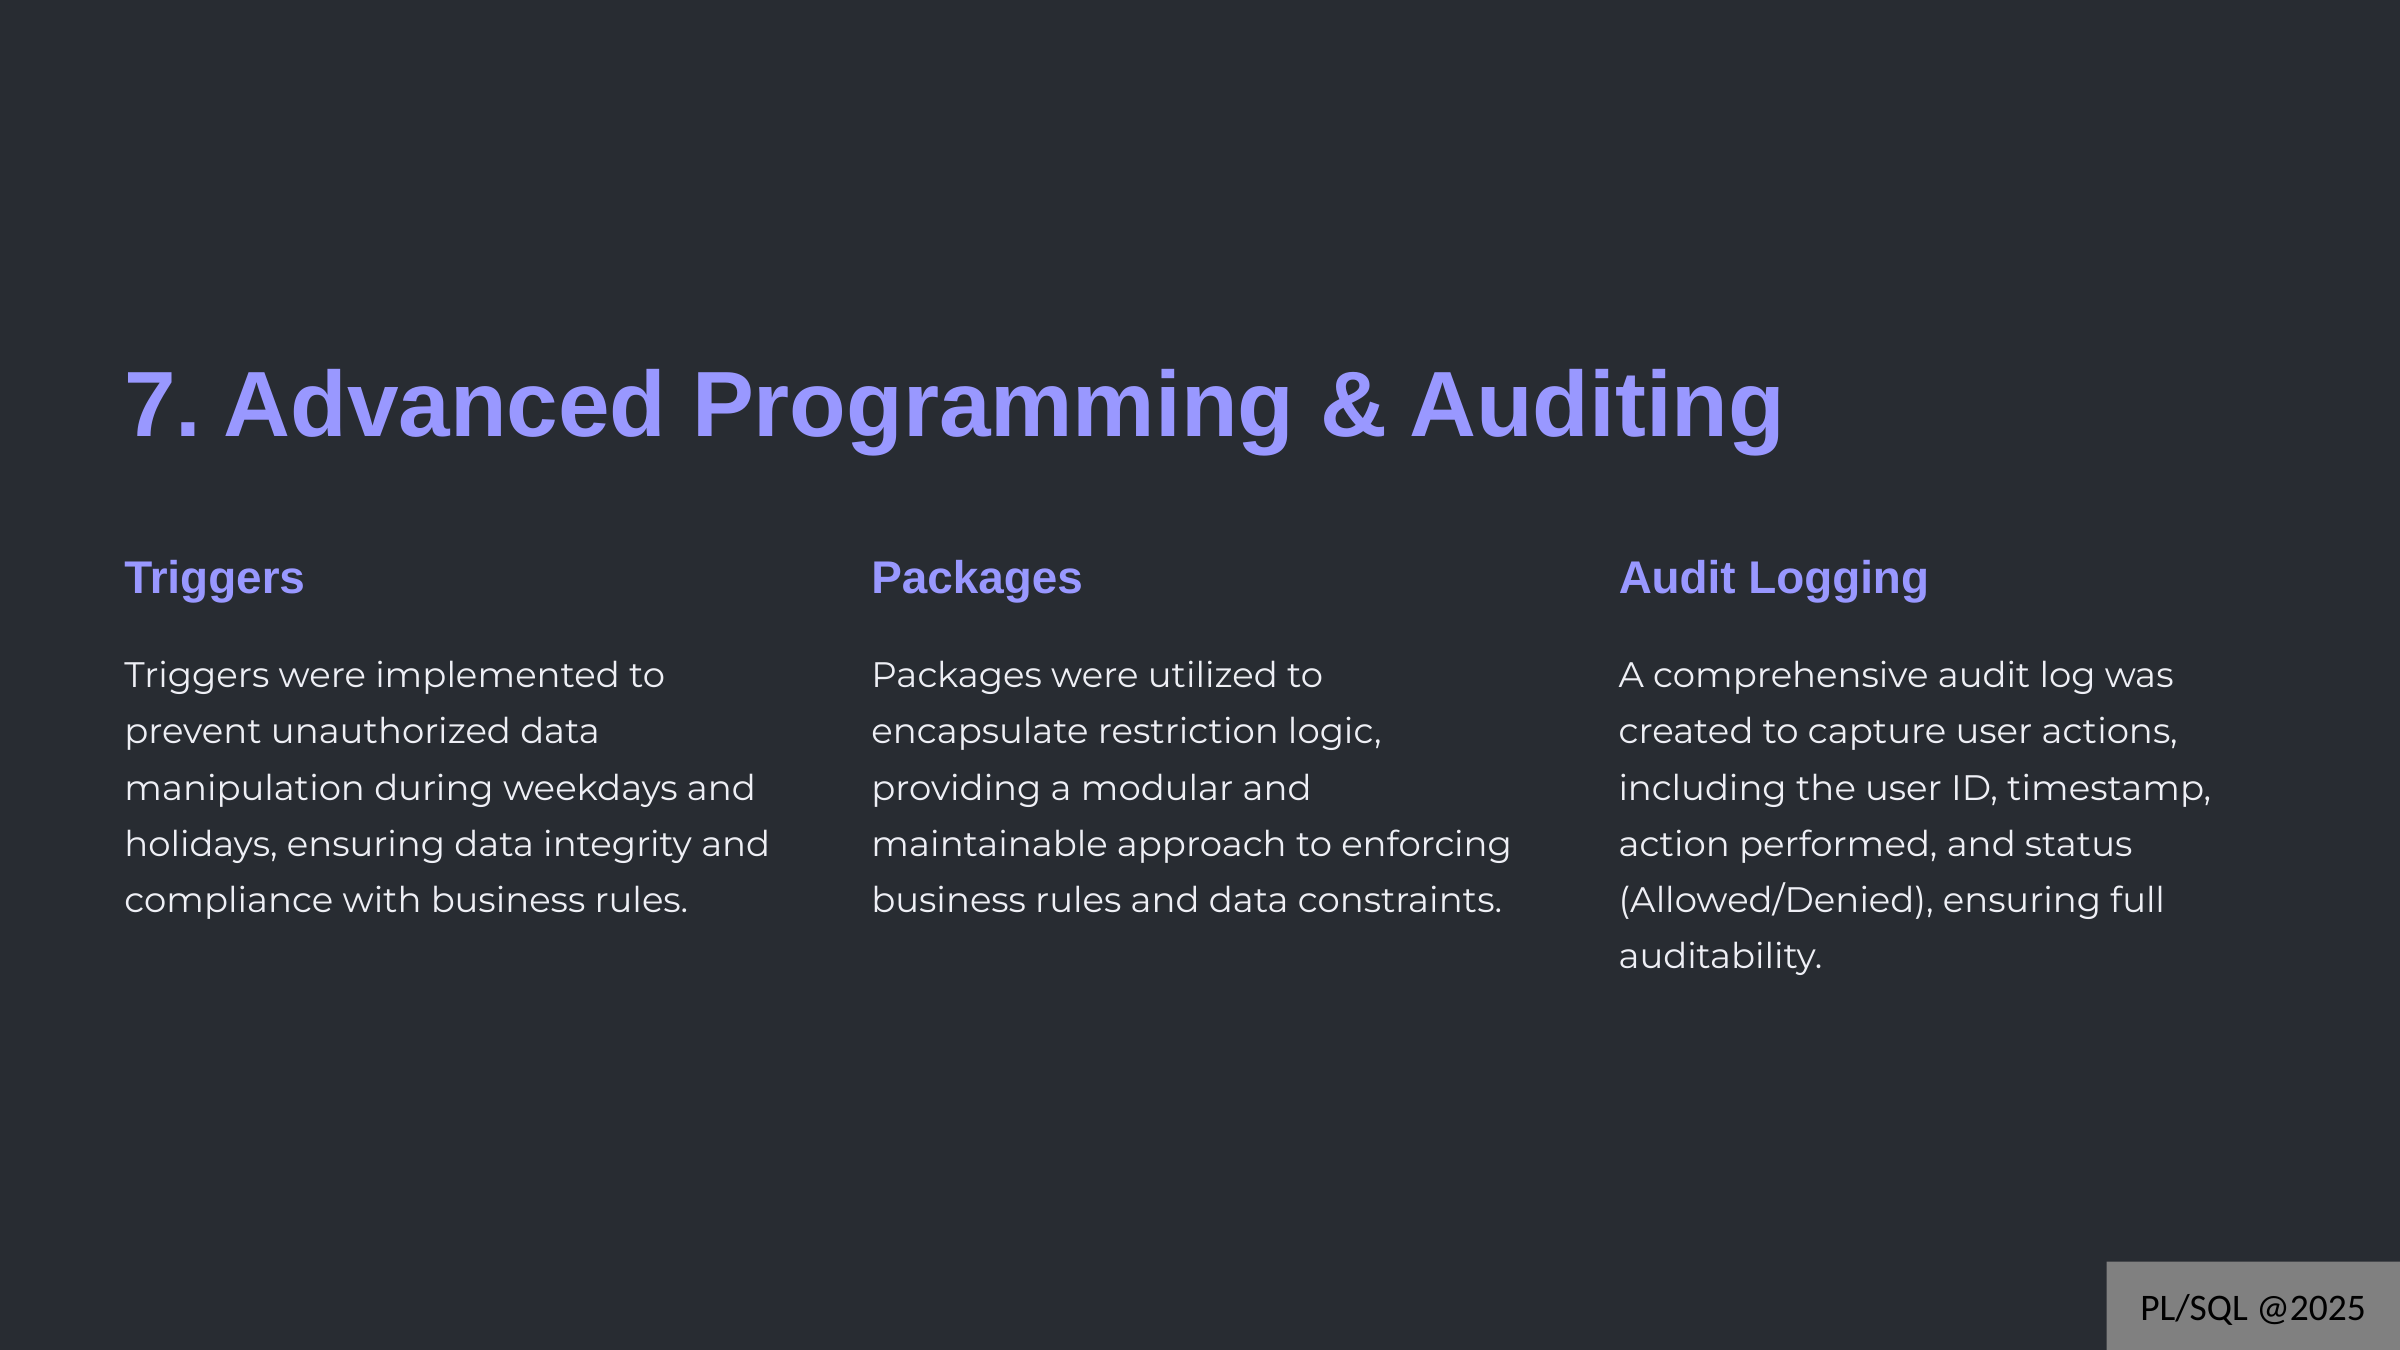

7. Advanced Programming & Auditing
Triggers
Packages
Audit Logging
Triggers were implemented to prevent unauthorized data manipulation during weekdays and holidays, ensuring data integrity and compliance with business rules.
Packages were utilized to encapsulate restriction logic, providing a modular and maintainable approach to enforcing business rules and data constraints.
A comprehensive audit log was created to capture user actions, including the user ID, timestamp, action performed, and status (Allowed/Denied), ensuring full auditability.
PL/SQL @2025